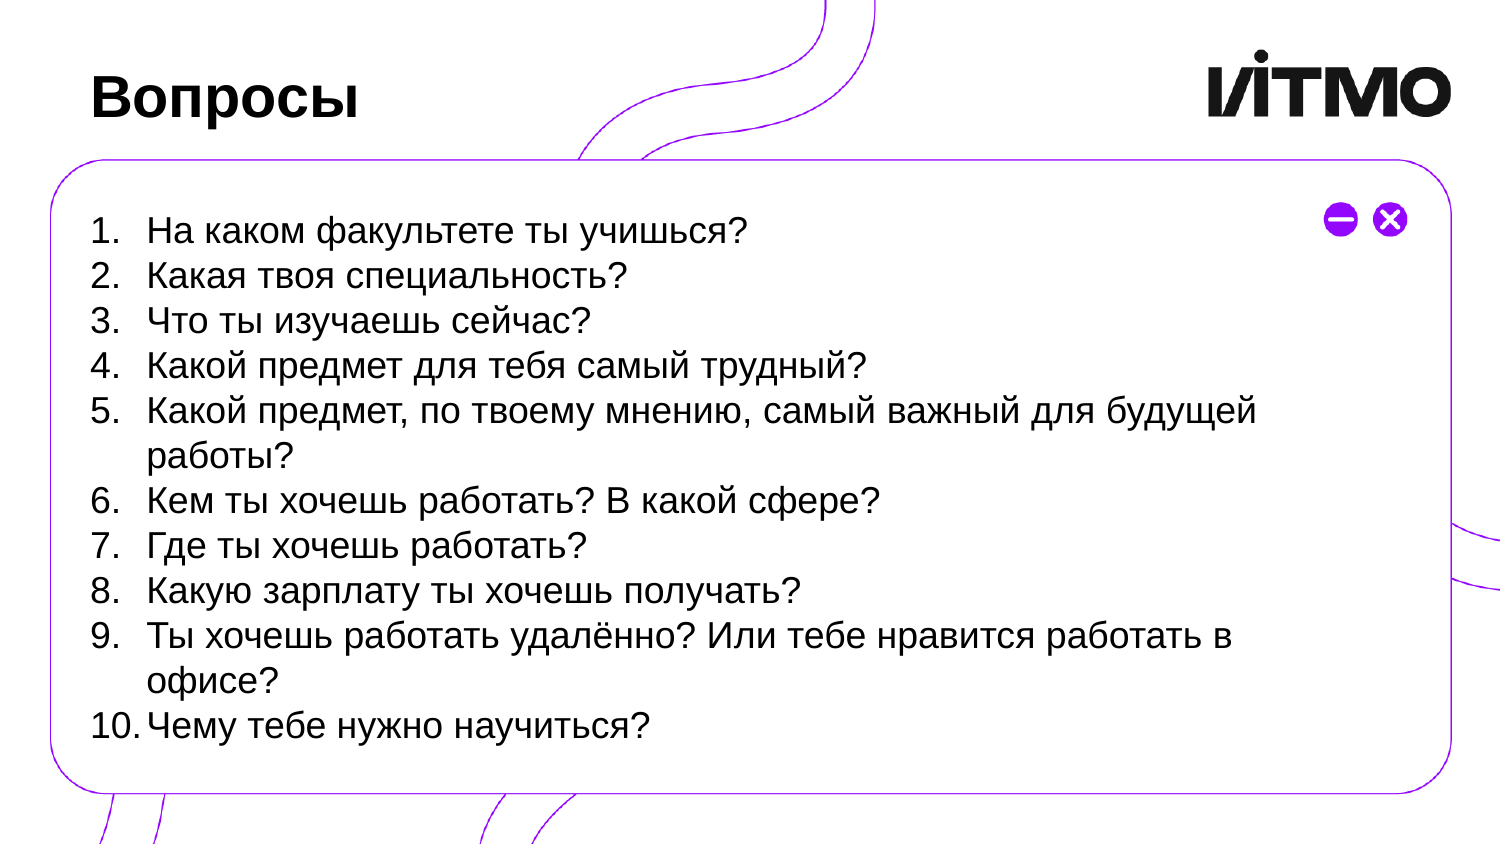

# Вопросы
На каком факультете ты учишься?
Какая твоя специальность?
Что ты изучаешь сейчас?
Какой предмет для тебя самый трудный?
Какой предмет, по твоему мнению, самый важный для будущей работы?
Кем ты хочешь работать? В какой сфере?
Где ты хочешь работать?
Какую зарплату ты хочешь получать?
Ты хочешь работать удалённо? Или тебе нравится работать в офисе?
Чему тебе нужно научиться?